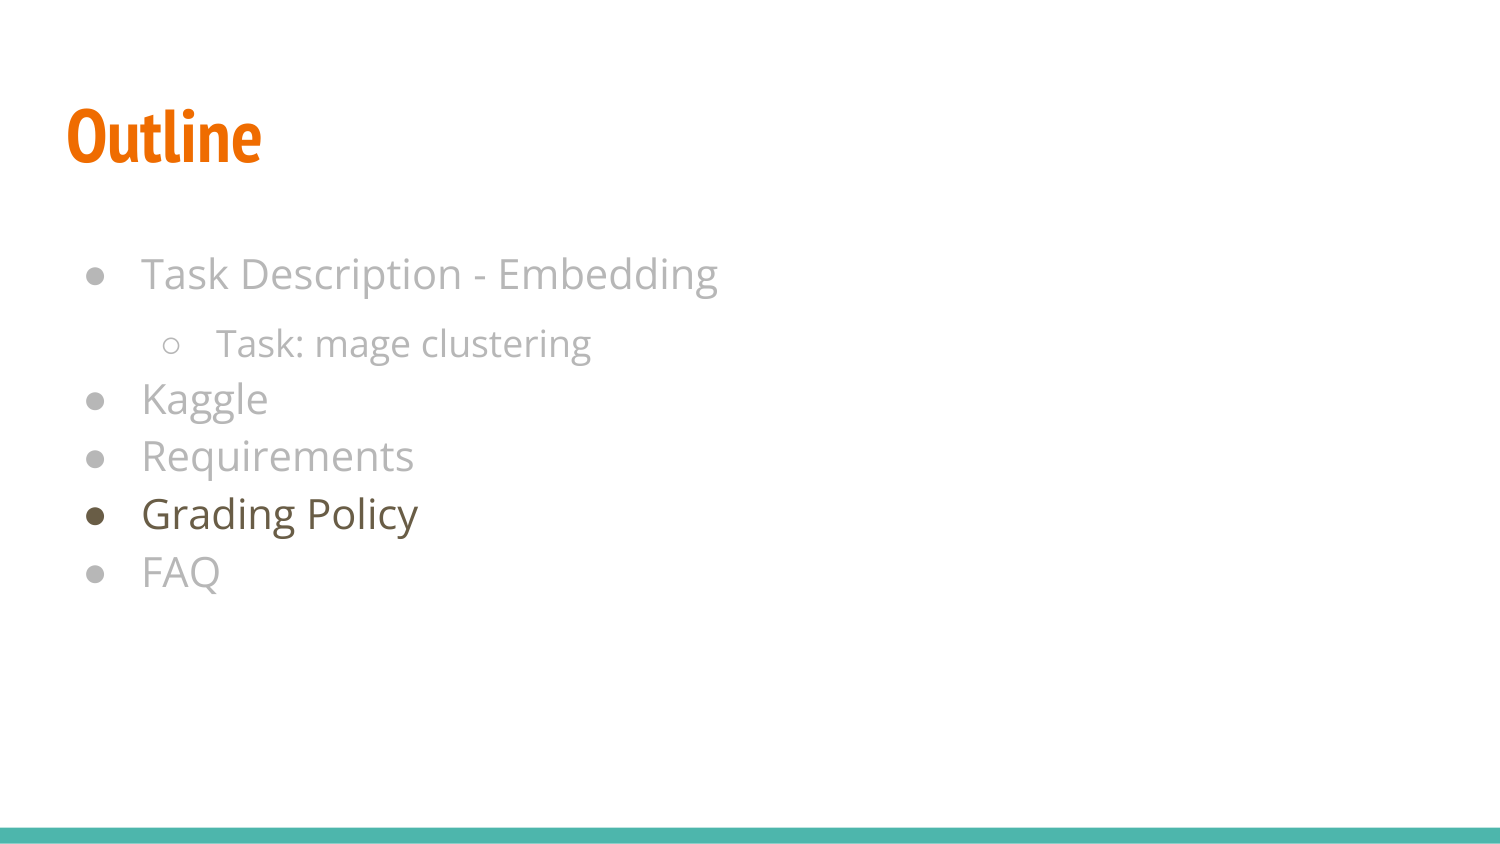

# Outline
Task Description - Embedding
Task: mage clustering
Kaggle
Requirements
Grading Policy
FAQ